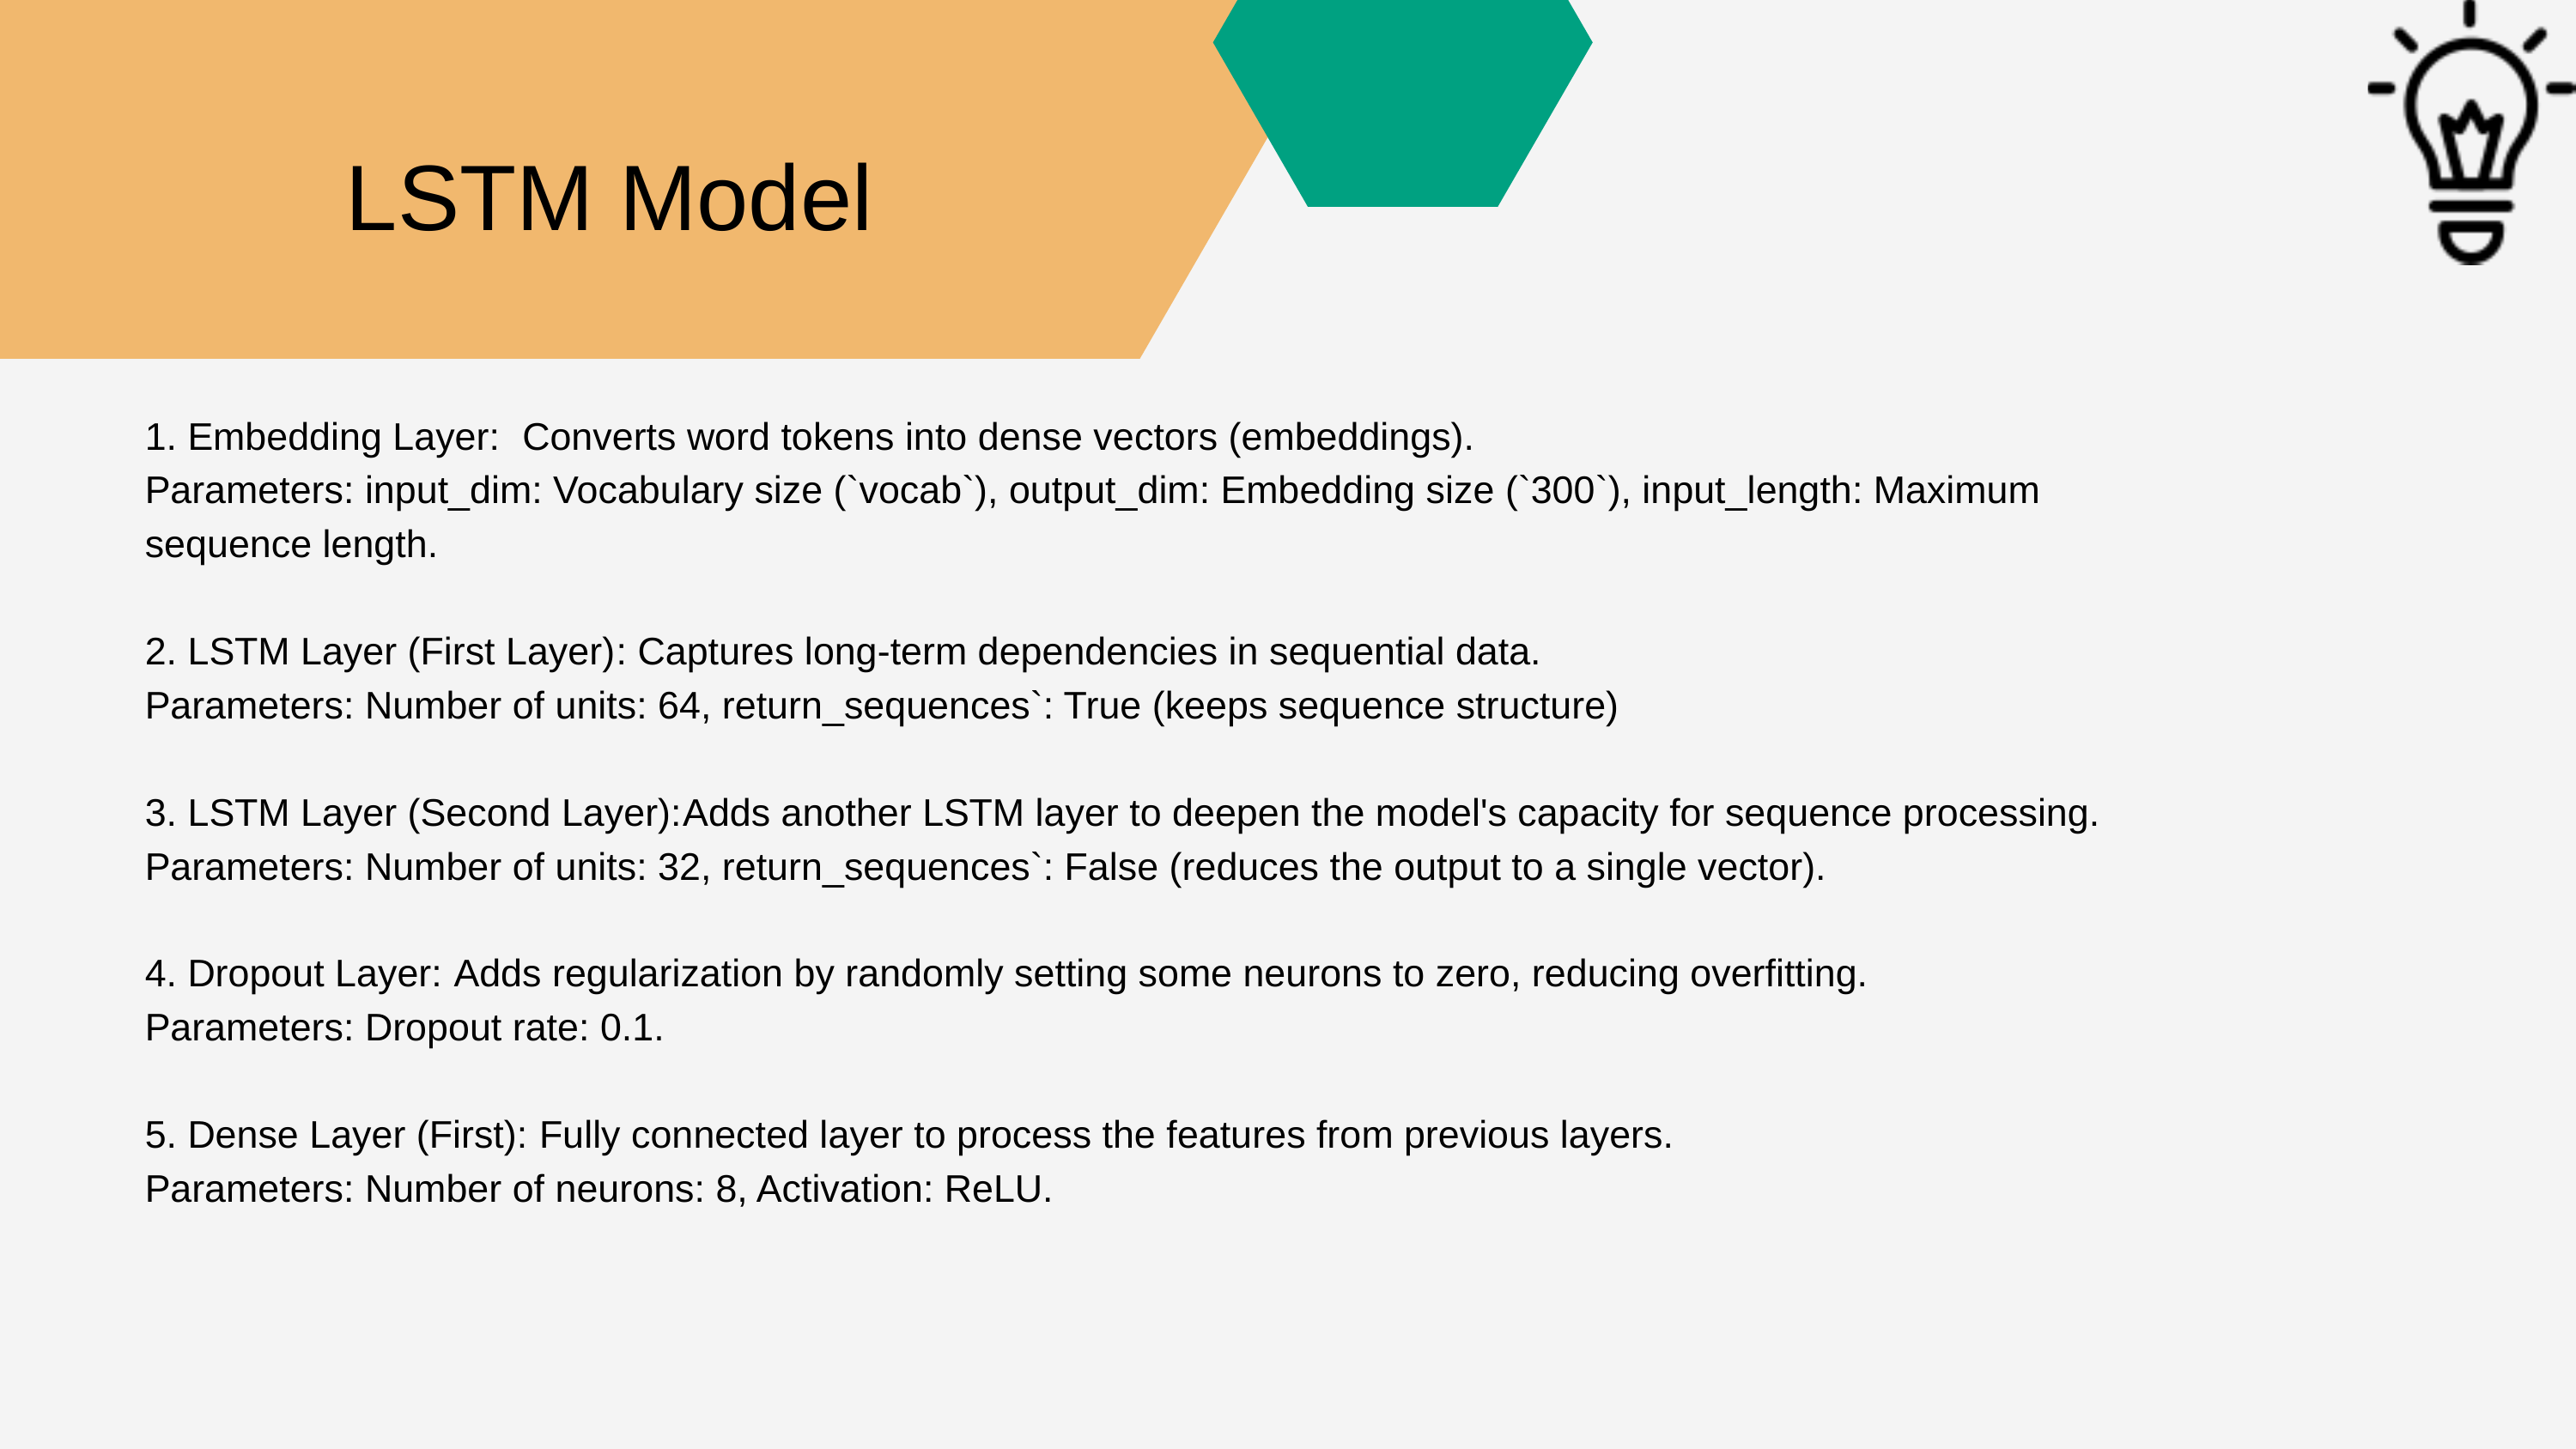

LSTM Model
1. Embedding Layer:  Converts word tokens into dense vectors (embeddings).
Parameters: input_dim: Vocabulary size (`vocab`), output_dim: Embedding size (`300`), input_length: Maximum sequence length.

2. LSTM Layer (First Layer): Captures long-term dependencies in sequential data.
Parameters: Number of units: 64, return_sequences`: True (keeps sequence structure)

3. LSTM Layer (Second Layer):Adds another LSTM layer to deepen the model's capacity for sequence processing.
Parameters: Number of units: 32, return_sequences`: False (reduces the output to a single vector).

4. Dropout Layer: Adds regularization by randomly setting some neurons to zero, reducing overfitting.
Parameters: Dropout rate: 0.1.

5. Dense Layer (First): Fully connected layer to process the features from previous layers.
Parameters: Number of neurons: 8, Activation: ReLU.